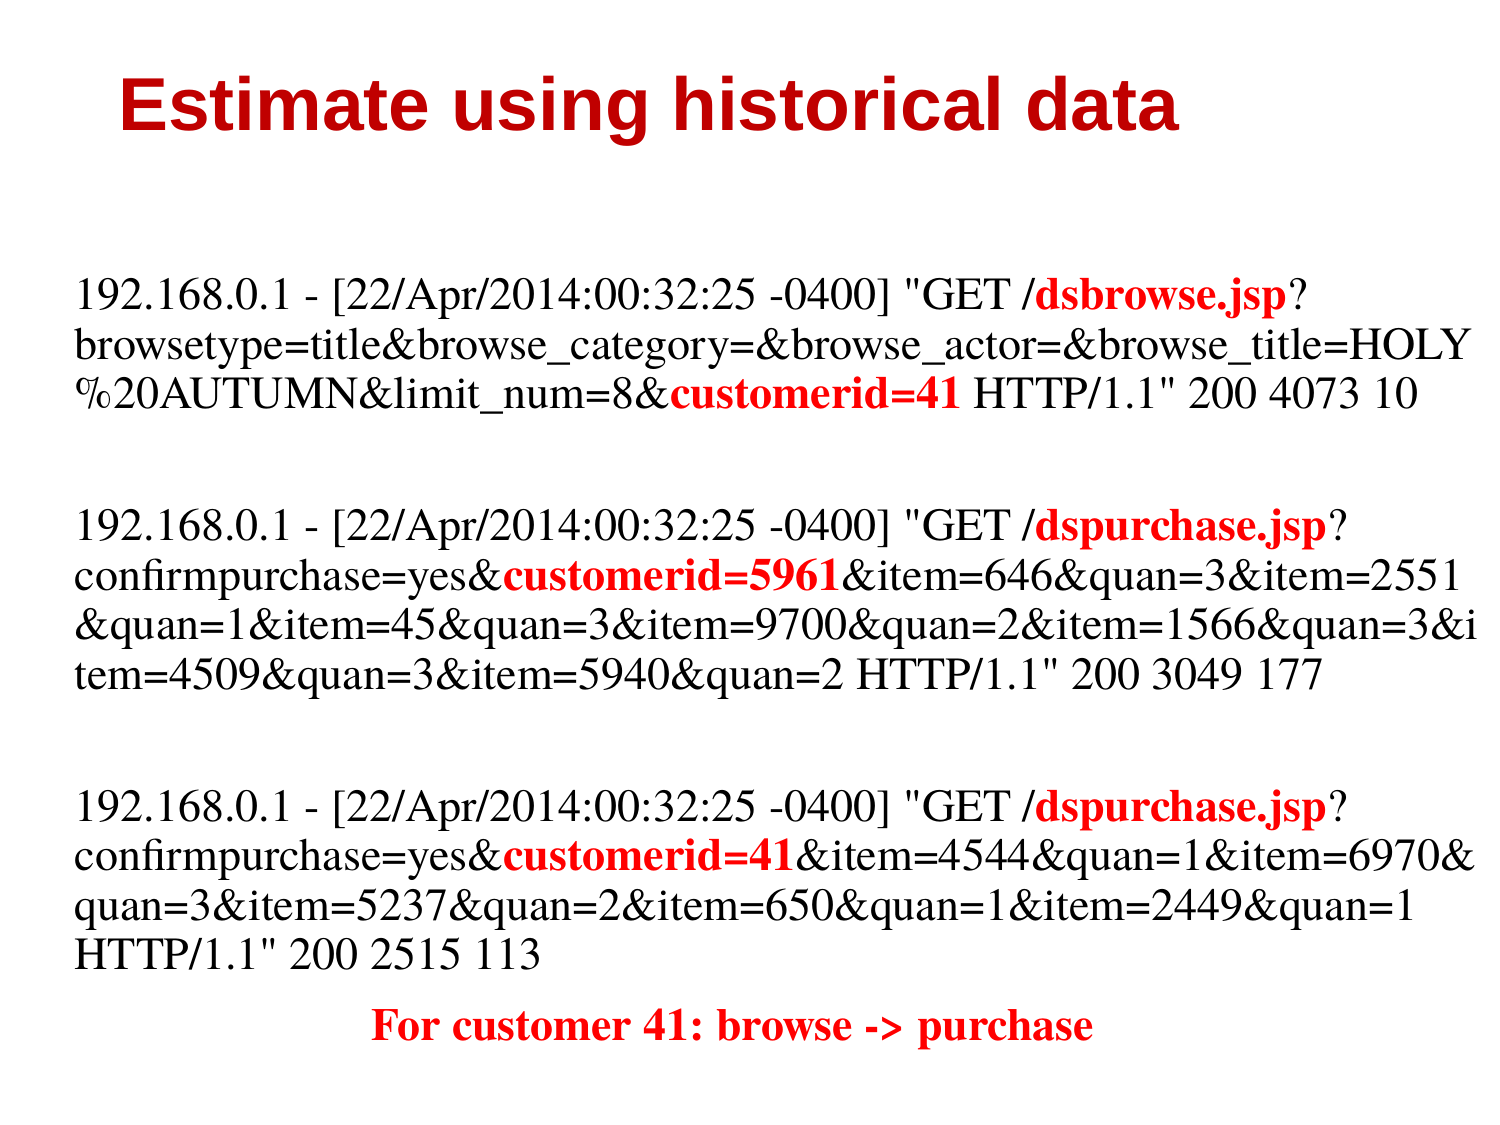

# Estimate using historical data
192.168.0.1 - [22/Apr/2014:00:32:25 -0400] "GET /dsbrowse.jsp?browsetype=title&browse_category=&browse_actor=&browse_title=HOLY%20AUTUMN&limit_num=8&customerid=41 HTTP/1.1" 200 4073 10

192.168.0.1 - [22/Apr/2014:00:32:25 -0400] "GET /dspurchase.jsp?confirmpurchase=yes&customerid=5961&item=646&quan=3&item=2551&quan=1&item=45&quan=3&item=9700&quan=2&item=1566&quan=3&item=4509&quan=3&item=5940&quan=2 HTTP/1.1" 200 3049 177

192.168.0.1 - [22/Apr/2014:00:32:25 -0400] "GET /dspurchase.jsp?confirmpurchase=yes&customerid=41&item=4544&quan=1&item=6970&quan=3&item=5237&quan=2&item=650&quan=1&item=2449&quan=1 HTTP/1.1" 200 2515 113
For customer 41: browse -> purchase